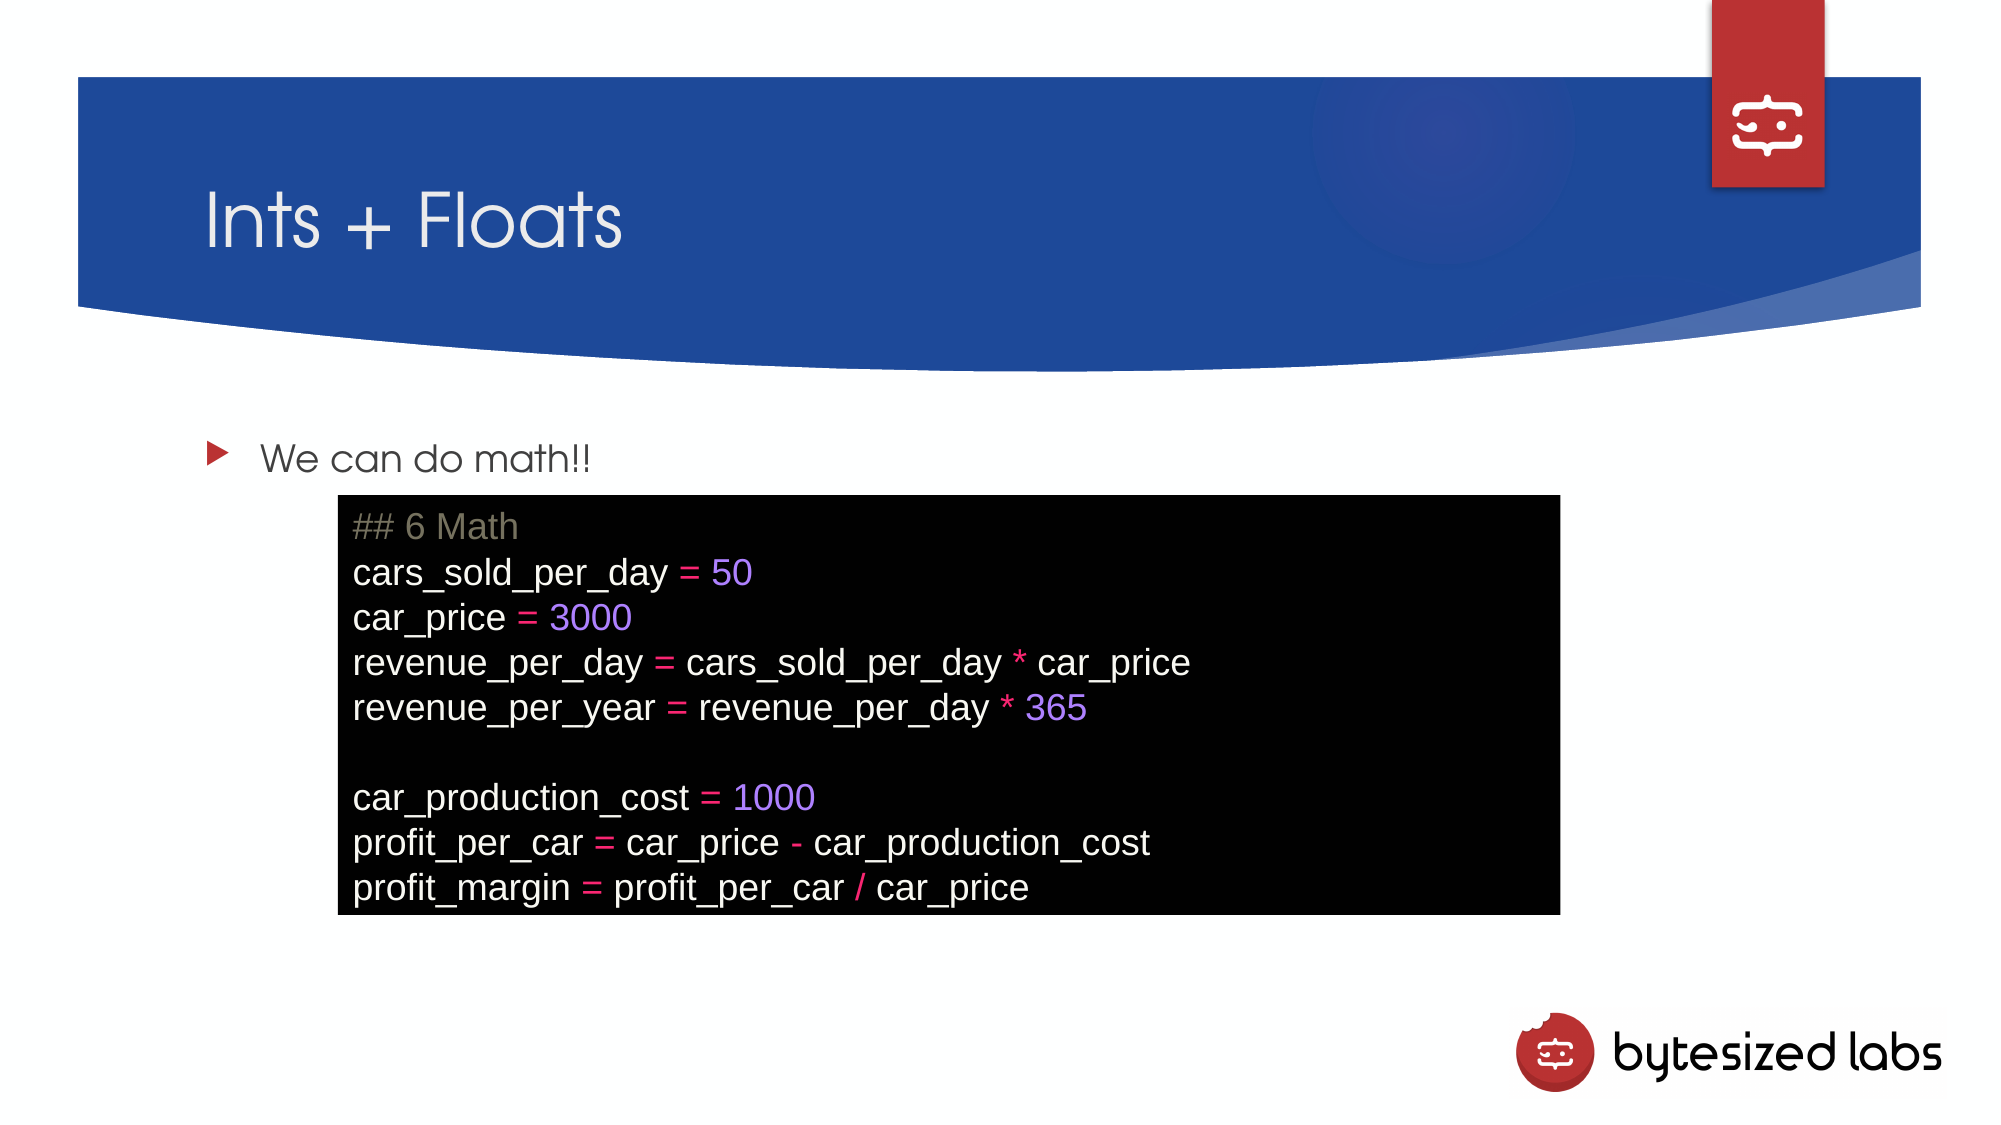

# Ints + Floats
We can do math!!
## 6 Math
cars_sold_per_day = 50
car_price = 3000
revenue_per_day = cars_sold_per_day * car_price
revenue_per_year = revenue_per_day * 365

car_production_cost = 1000
profit_per_car = car_price - car_production_cost
profit_margin = profit_per_car / car_price